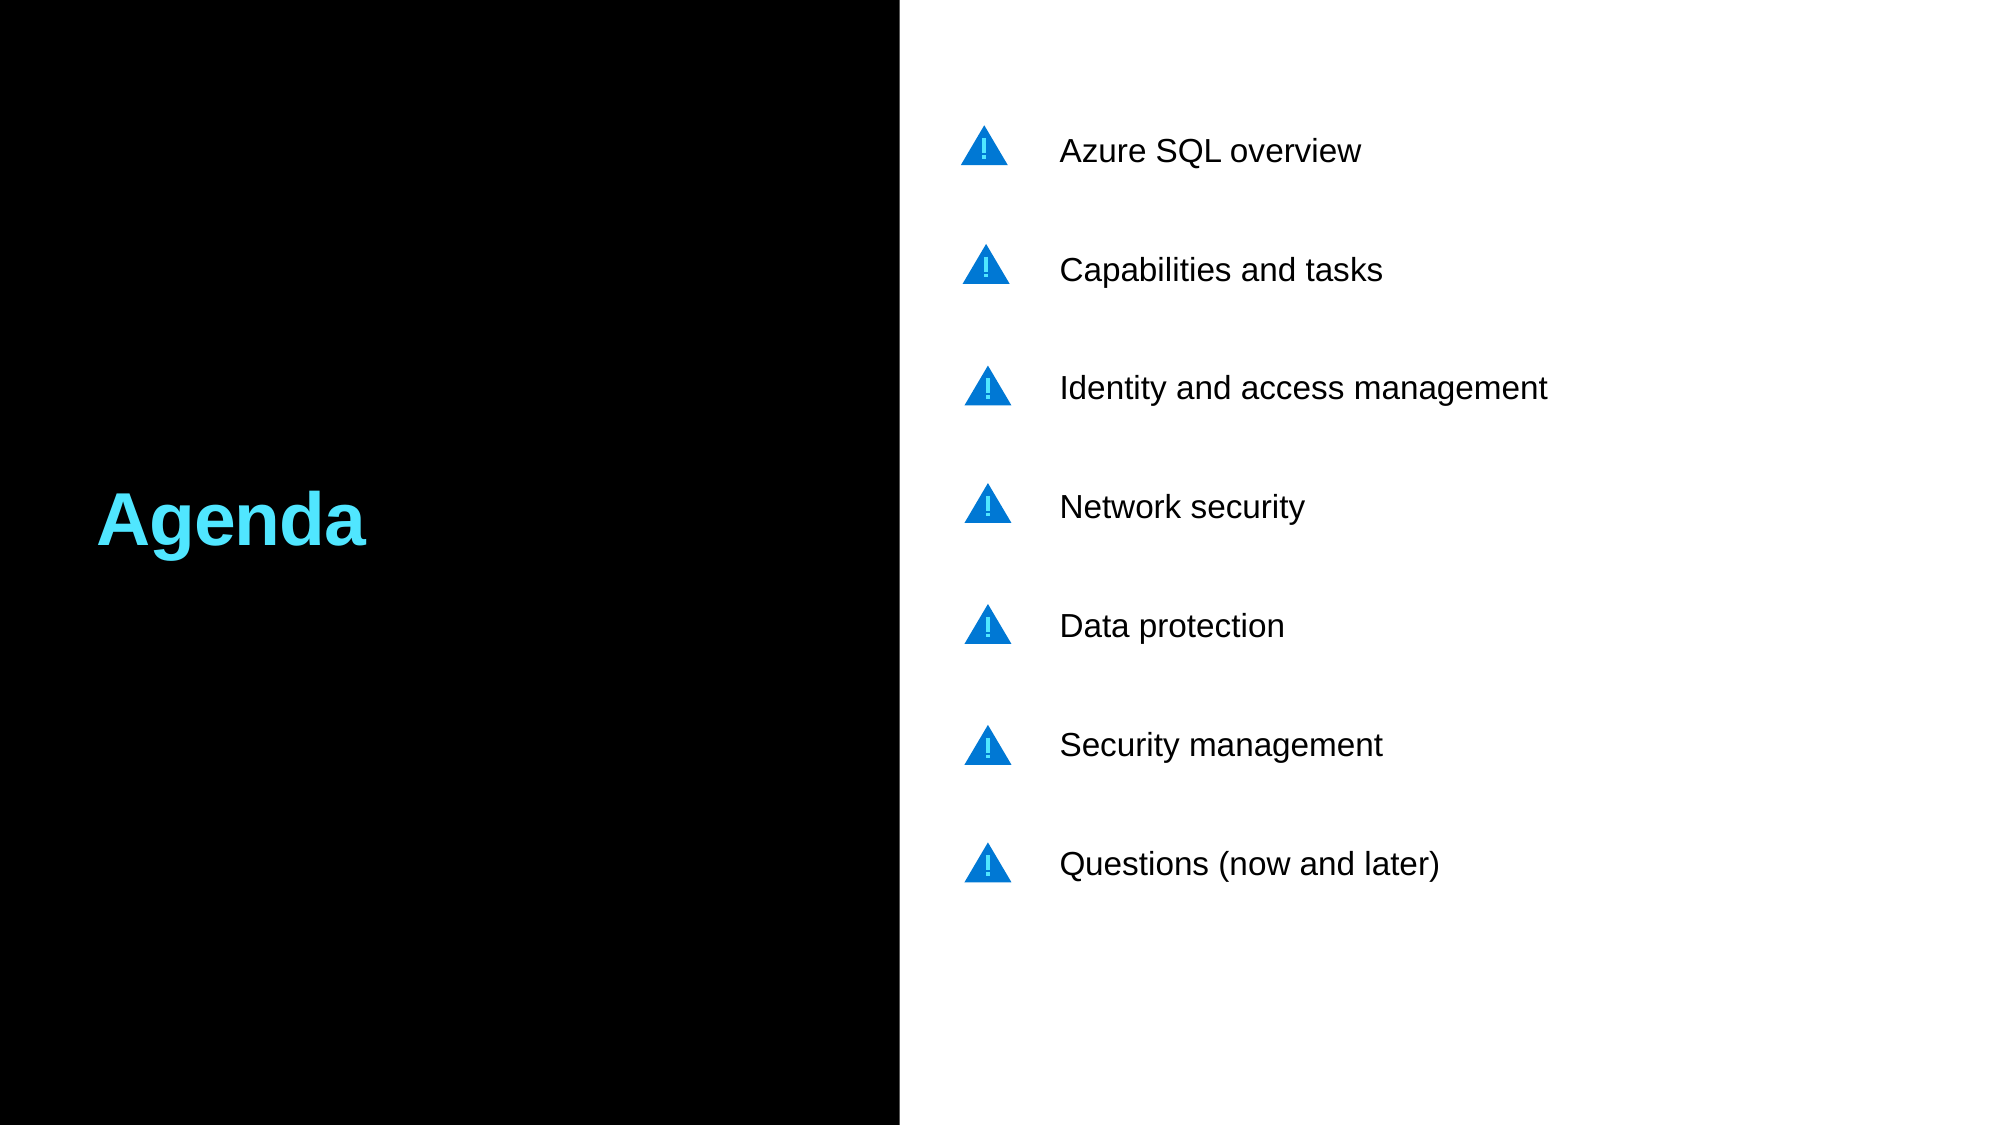

Azure SQL overview
Capabilities and tasks
Identity and access management
Network security
Data protection
Security management
Questions (now and later)

# Agenda